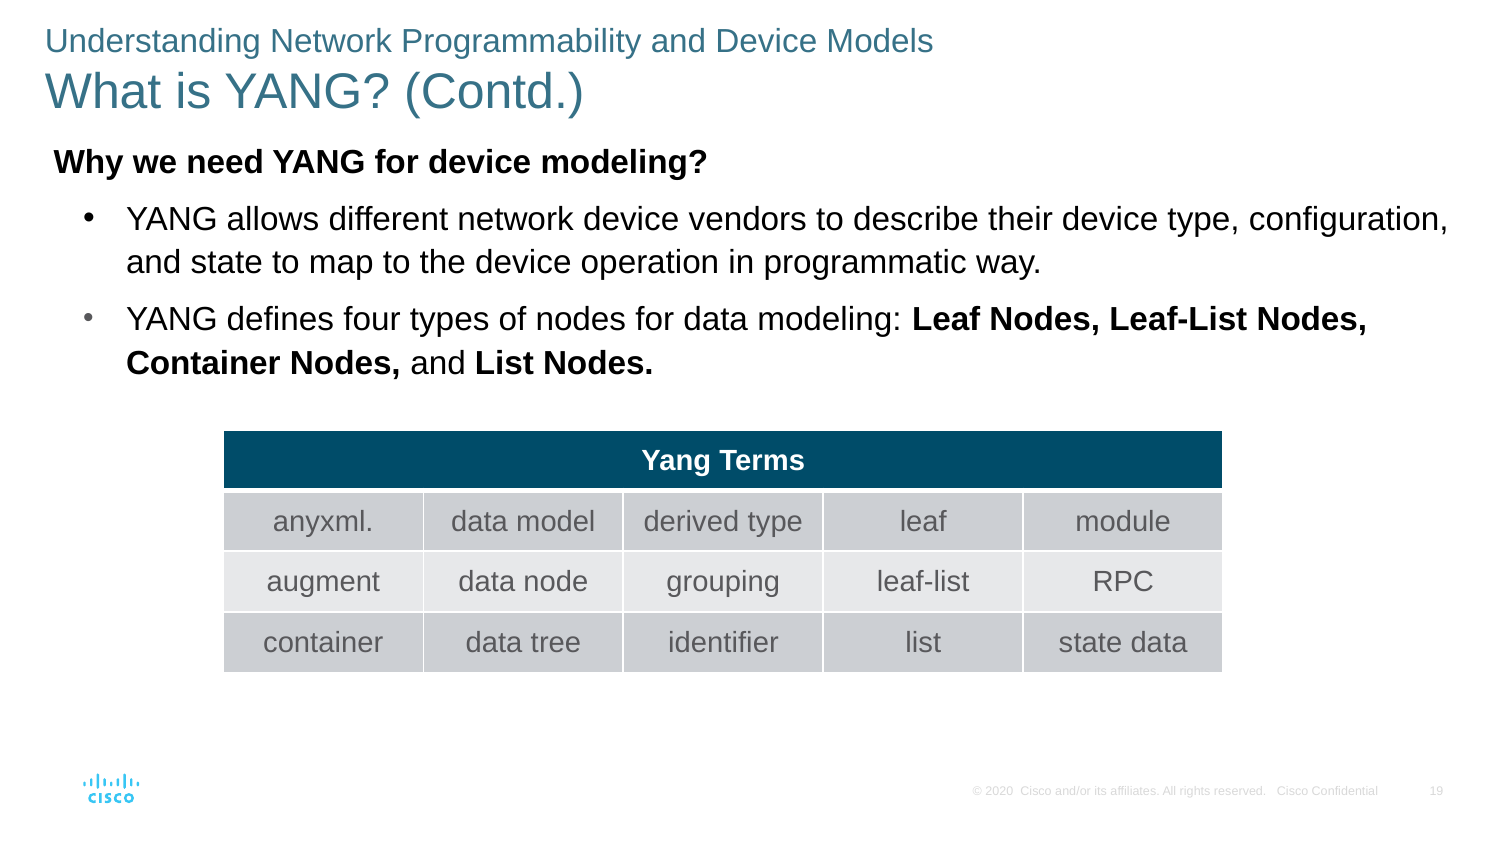

# Understanding Network Programmability and Device Models What is YANG? (Contd.)
Why we need YANG for device modeling?
YANG allows different network device vendors to describe their device type, configuration, and state to map to the device operation in programmatic way.
YANG defines four types of nodes for data modeling: Leaf Nodes, Leaf-List Nodes, Container Nodes, and List Nodes.

| Yang Terms |  |  |  |  |
| --- | --- | --- | --- | --- |
| anyxml. | data model | derived type | leaf | module |
| augment | data node | grouping | leaf-list | RPC |
| container | data tree | identifier | list | state data |